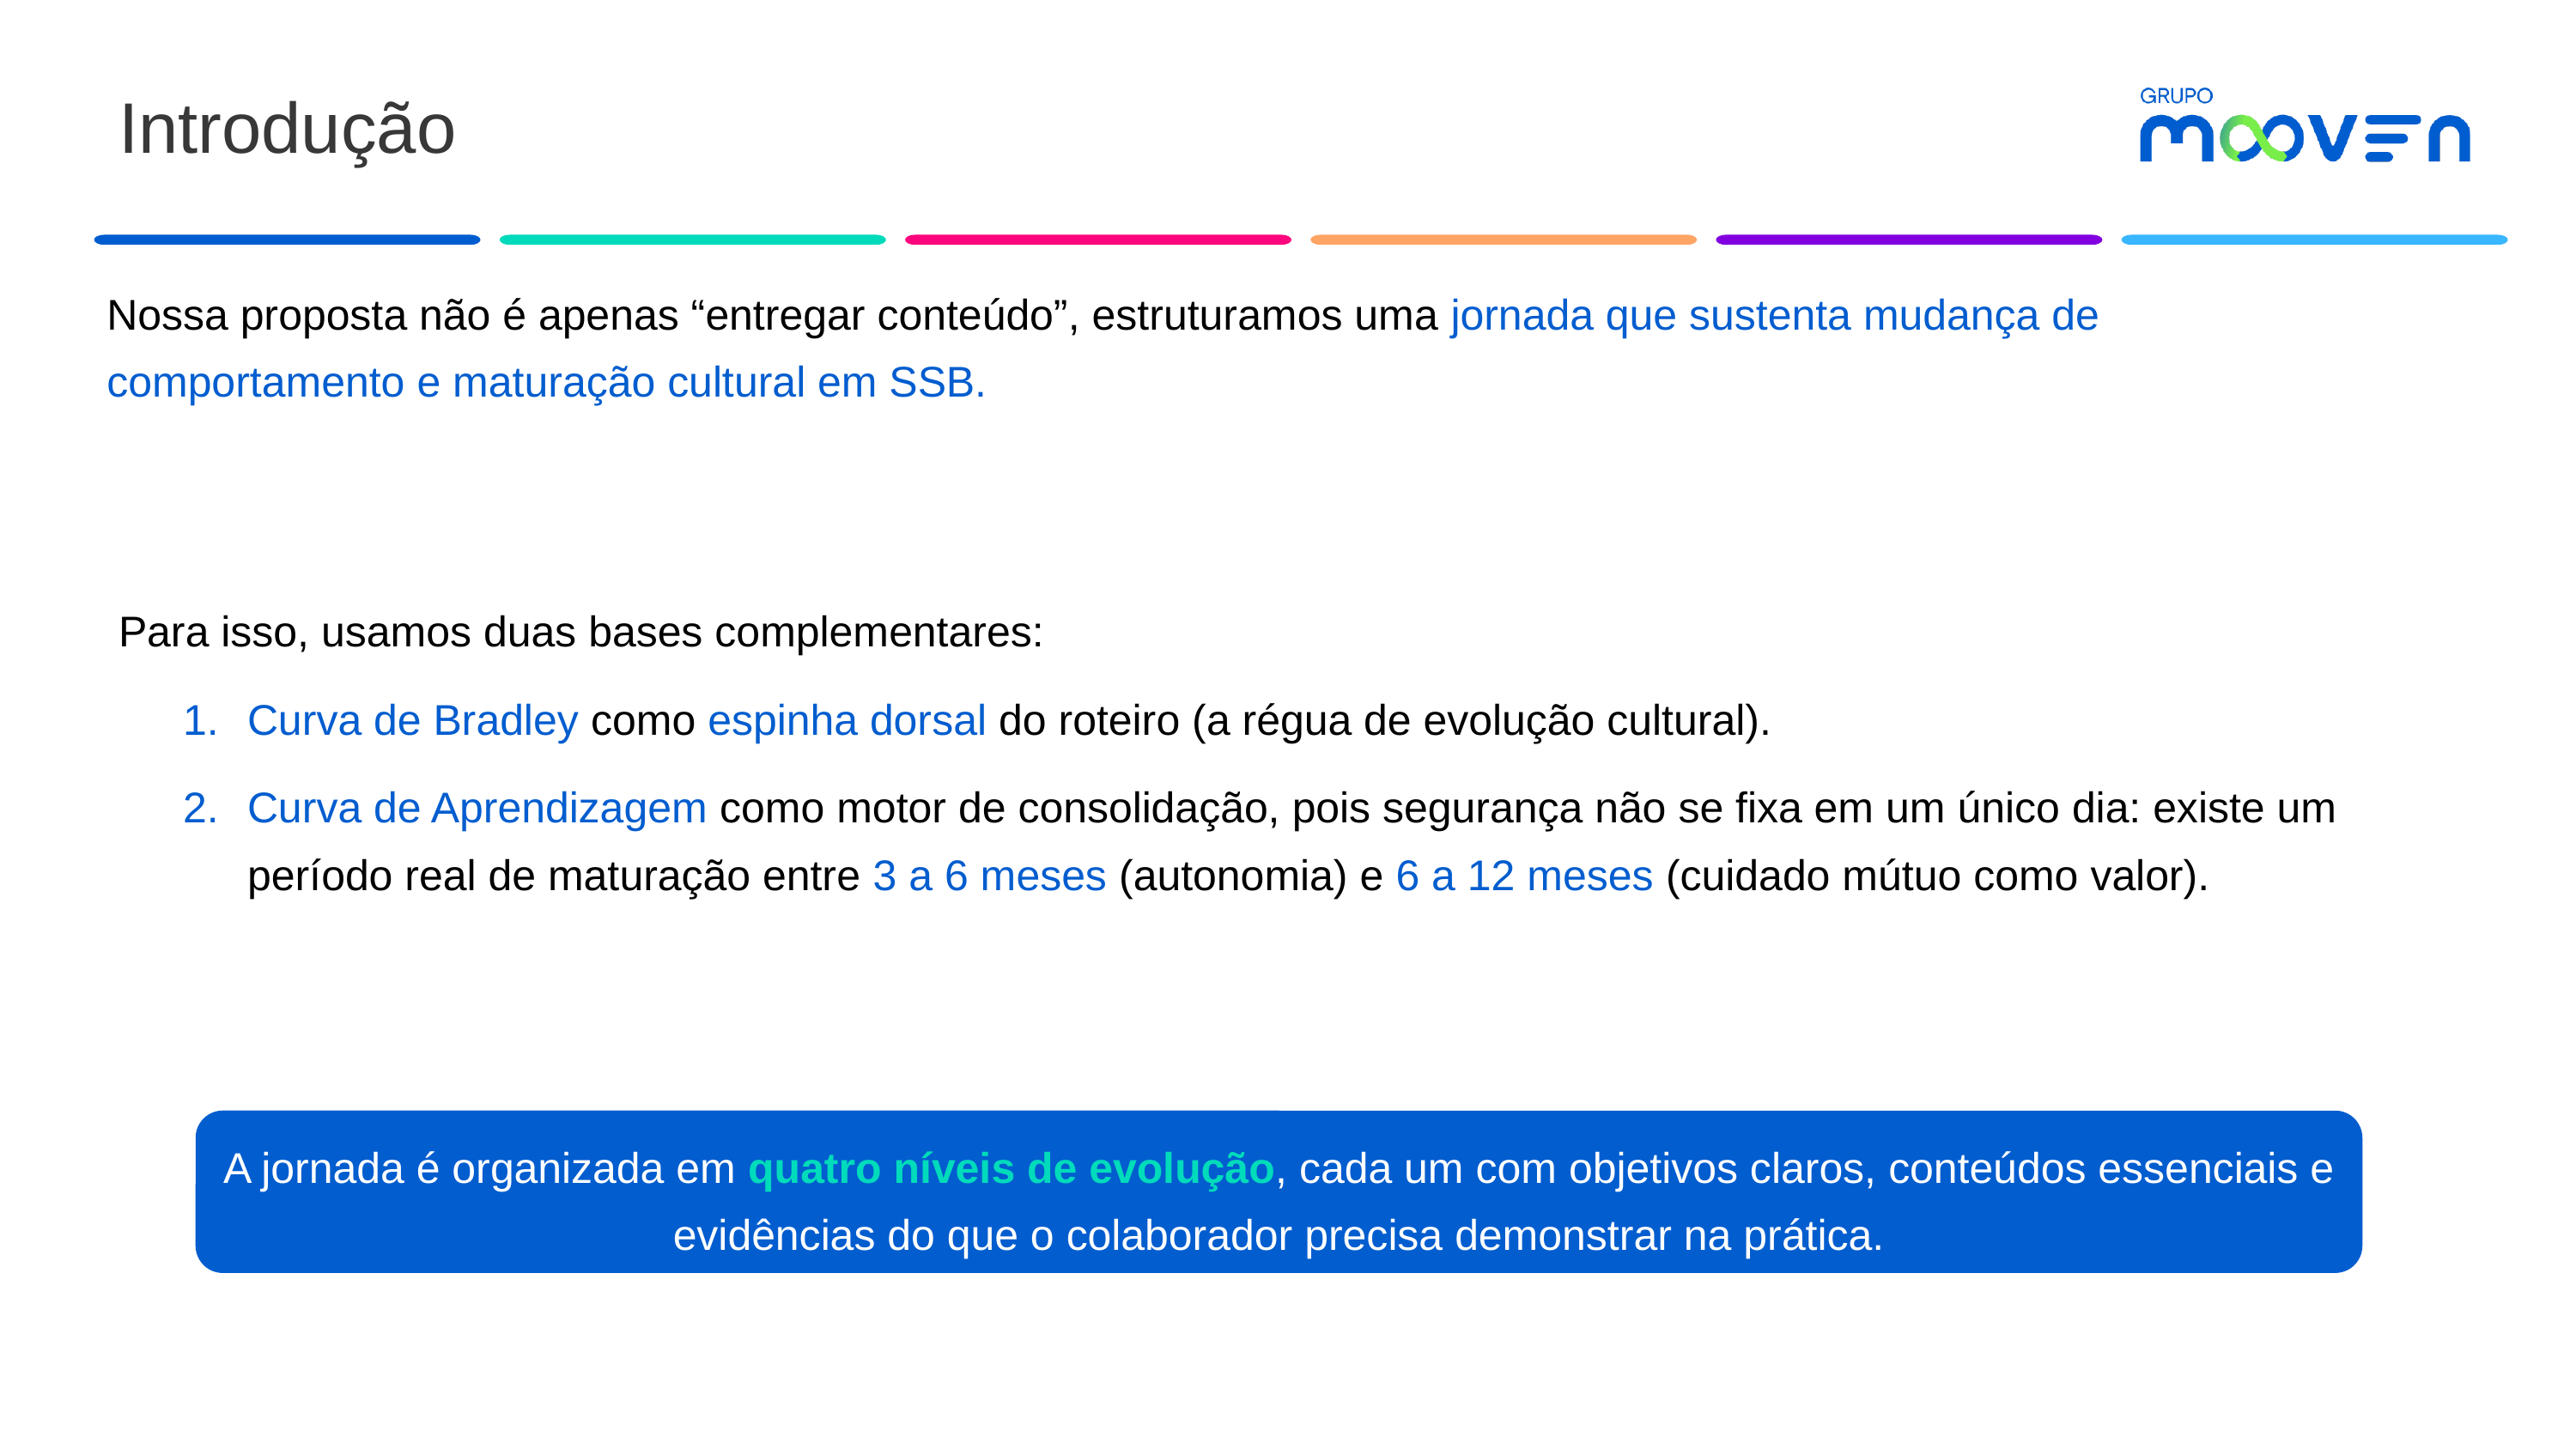

Introdução

Nossa proposta não é apenas “entregar conteúdo”, estruturamos uma jornada que sustenta mudança de comportamento e maturação cultural em SSB.
Para isso, usamos duas bases complementares:
Curva de Bradley como espinha dorsal do roteiro (a régua de evolução cultural).
Curva de Aprendizagem como motor de consolidação, pois segurança não se fixa em um único dia: existe um período real de maturação entre 3 a 6 meses (autonomia) e 6 a 12 meses (cuidado mútuo como valor).
A jornada é organizada em quatro níveis de evolução, cada um com objetivos claros, conteúdos essenciais e evidências do que o colaborador precisa demonstrar na prática.